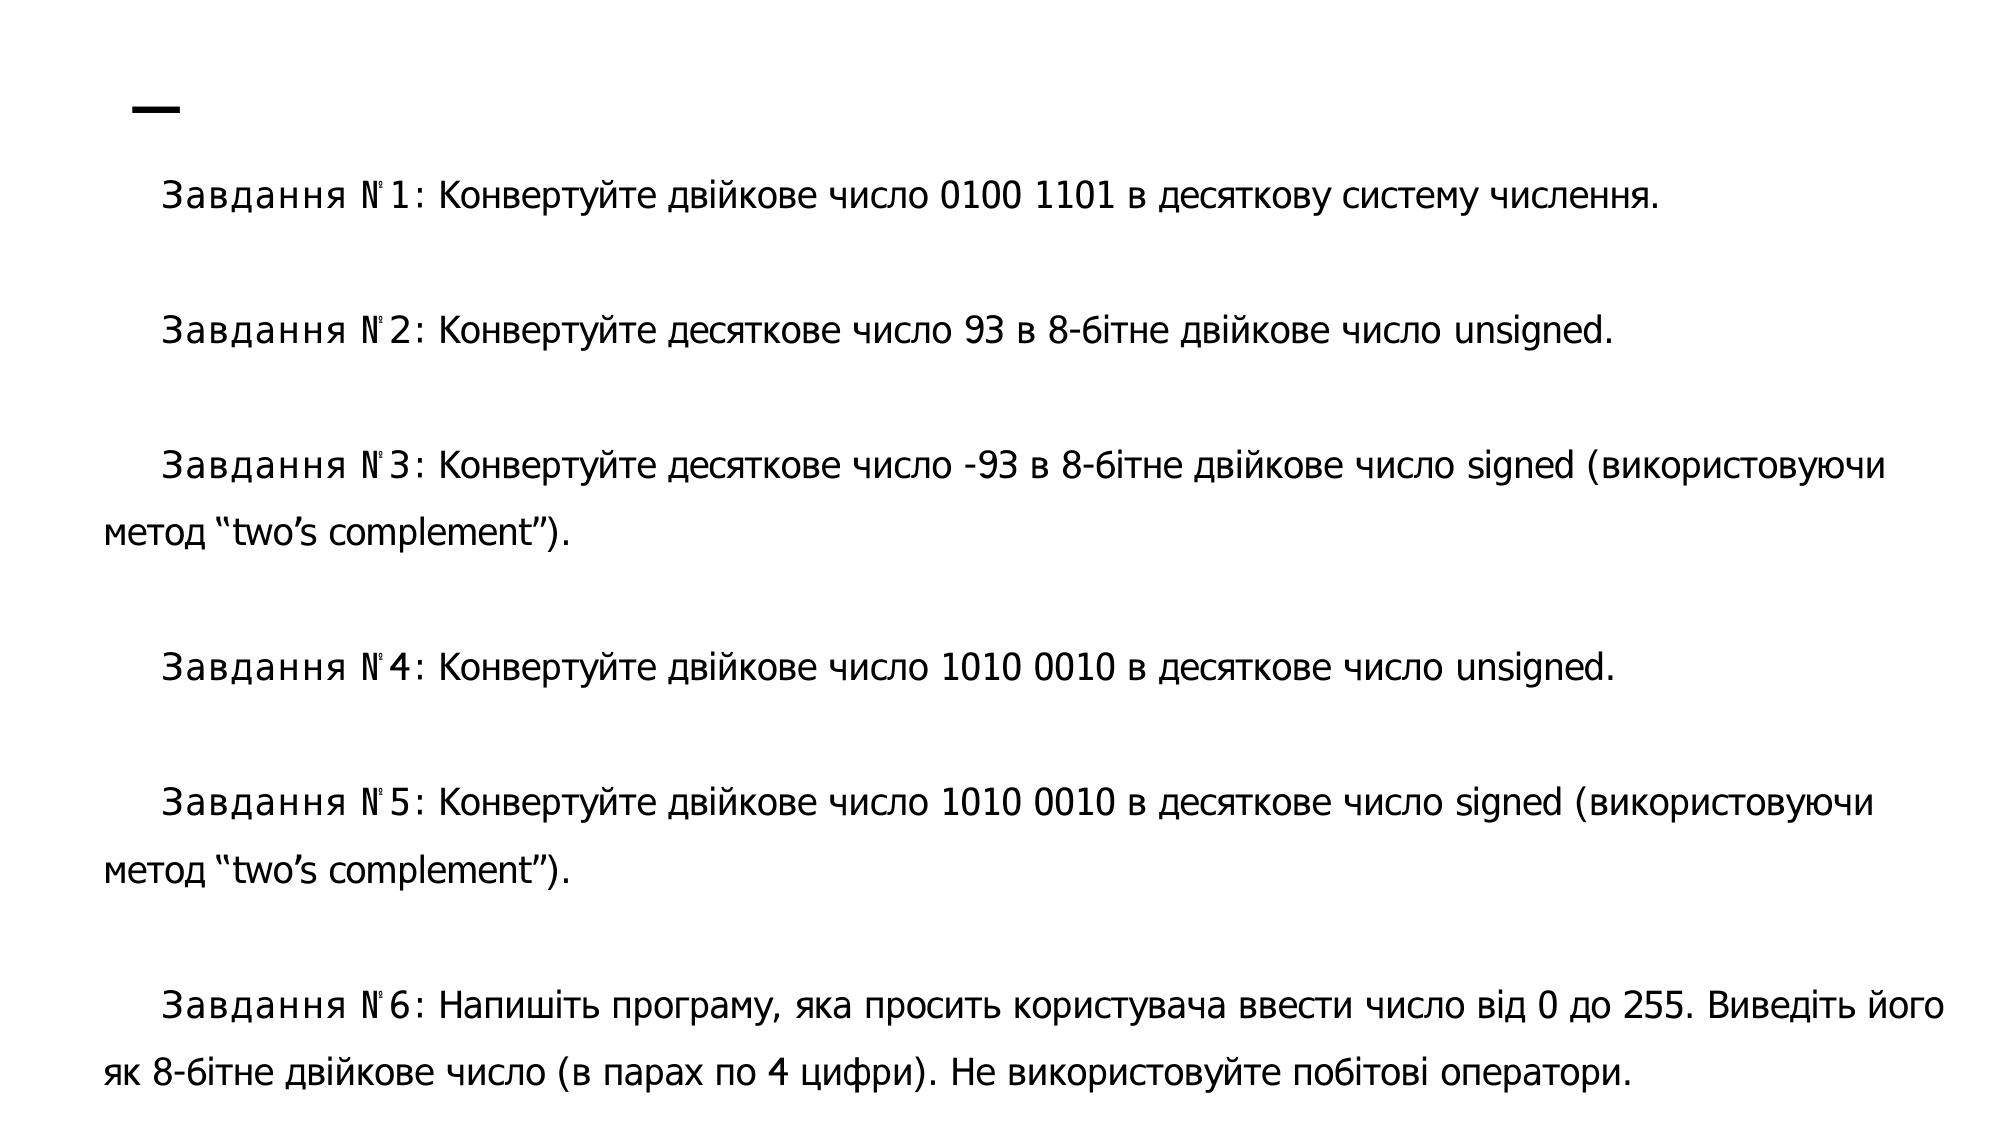

# _
Завдання №1: Конвертуйте двійкове число 0100 1101 в десяткову систему числення.

Завдання №2: Конвертуйте десяткове число 93 в 8-бітне двійкове число unsigned.

Завдання №3: Конвертуйте десяткове число -93 в 8-бітне двійкове число signed (використовуючи метод “two’s complement”).

Завдання №4: Конвертуйте двійкове число 1010 0010 в десяткове число unsigned.

Завдання №5: Конвертуйте двійкове число 1010 0010 в десяткове число signed (використовуючи метод “two’s complement”).

Завдання №6: Напишіть програму, яка просить користувача ввести число від 0 до 255. Виведіть його як 8-бітне двійкове число (в парах по 4 цифри). Не використовуйте побітові оператори.